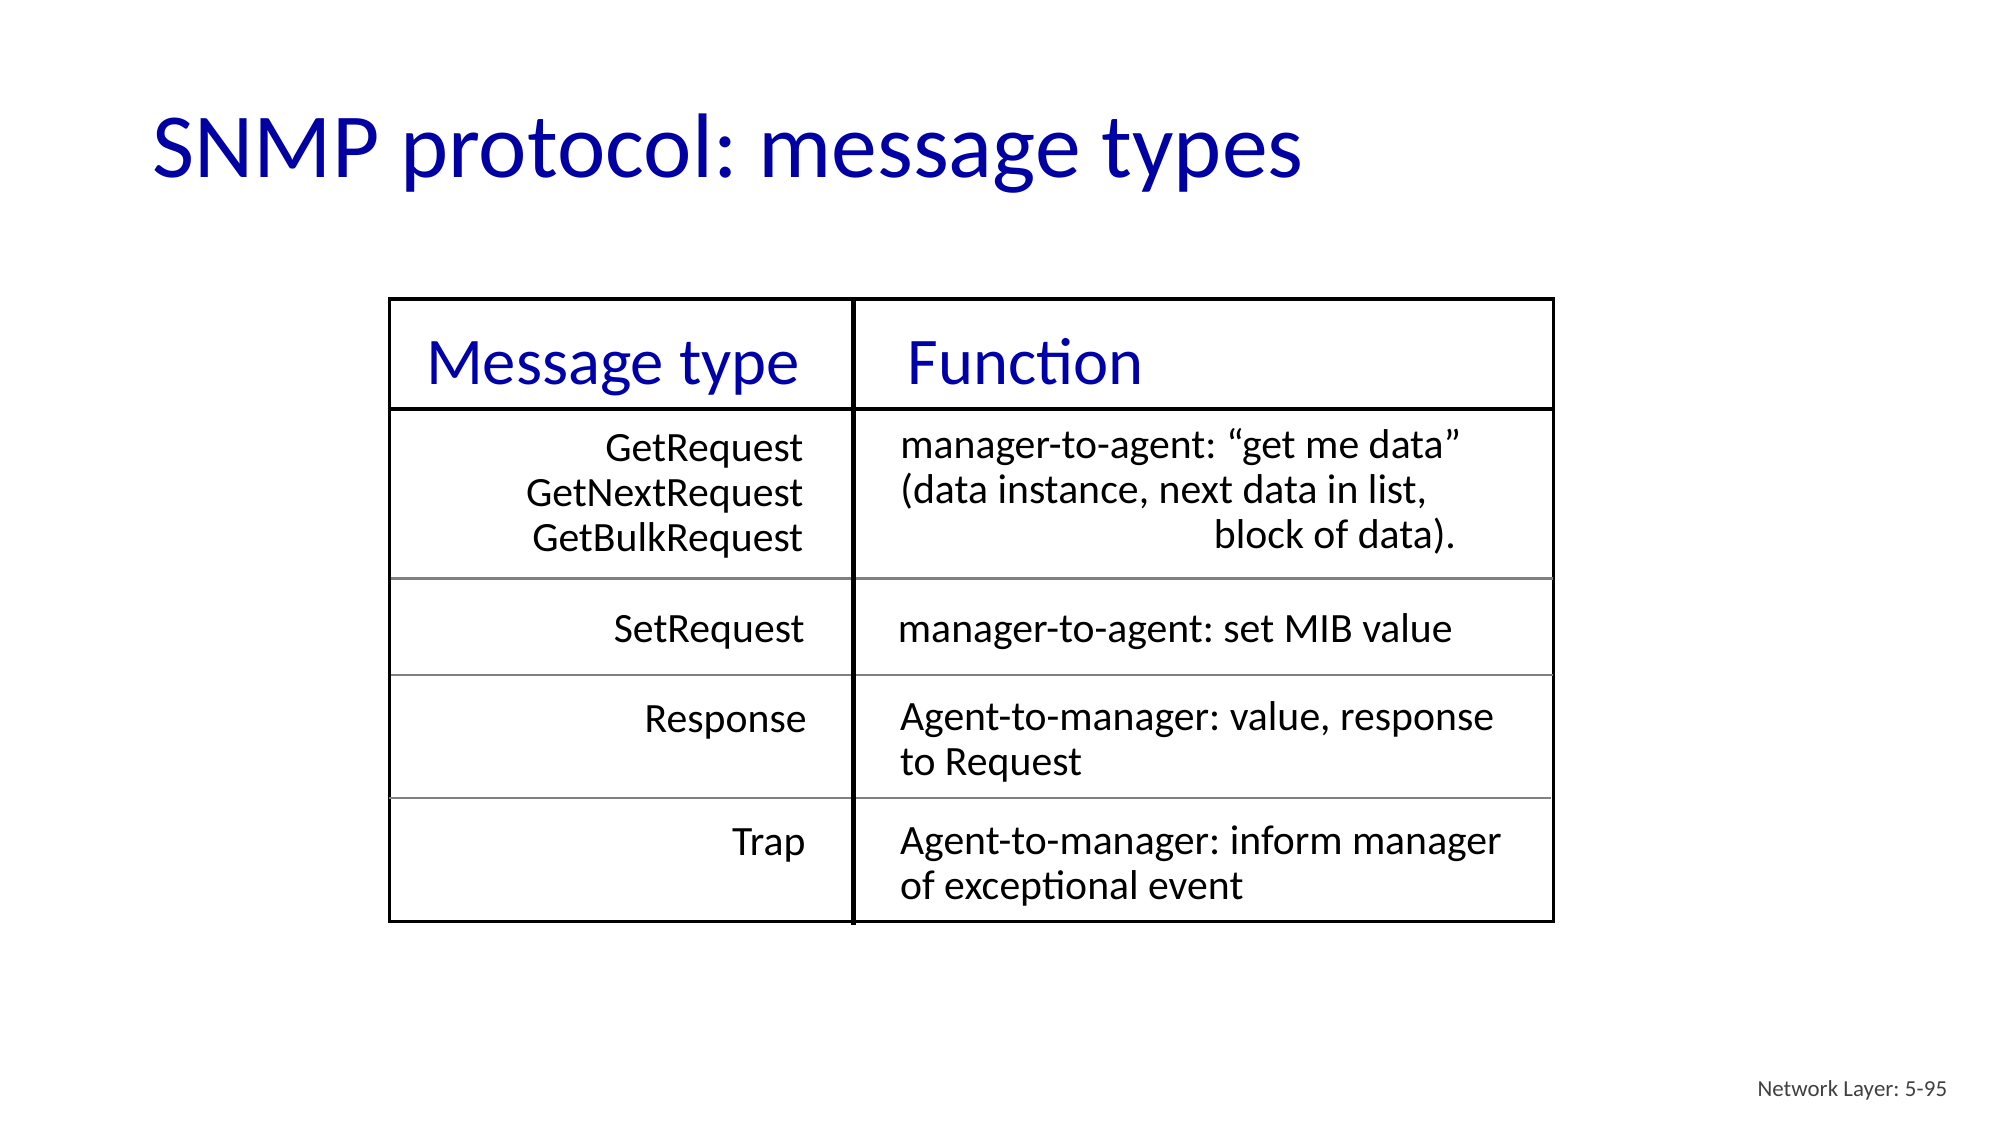

# SNMP protocol: message types

Message type
Function
manager-to-agent: “get me data”
(data instance, next data in list,
                                 block of data).
GetRequest
GetNextRequest
GetBulkRequest
SetRequest
manager-to-agent: set MIB value
Response
Agent-to-manager: value, response to Request
Trap
Agent-to-manager: inform manager
of exceptional event
Network Layer: 5-95